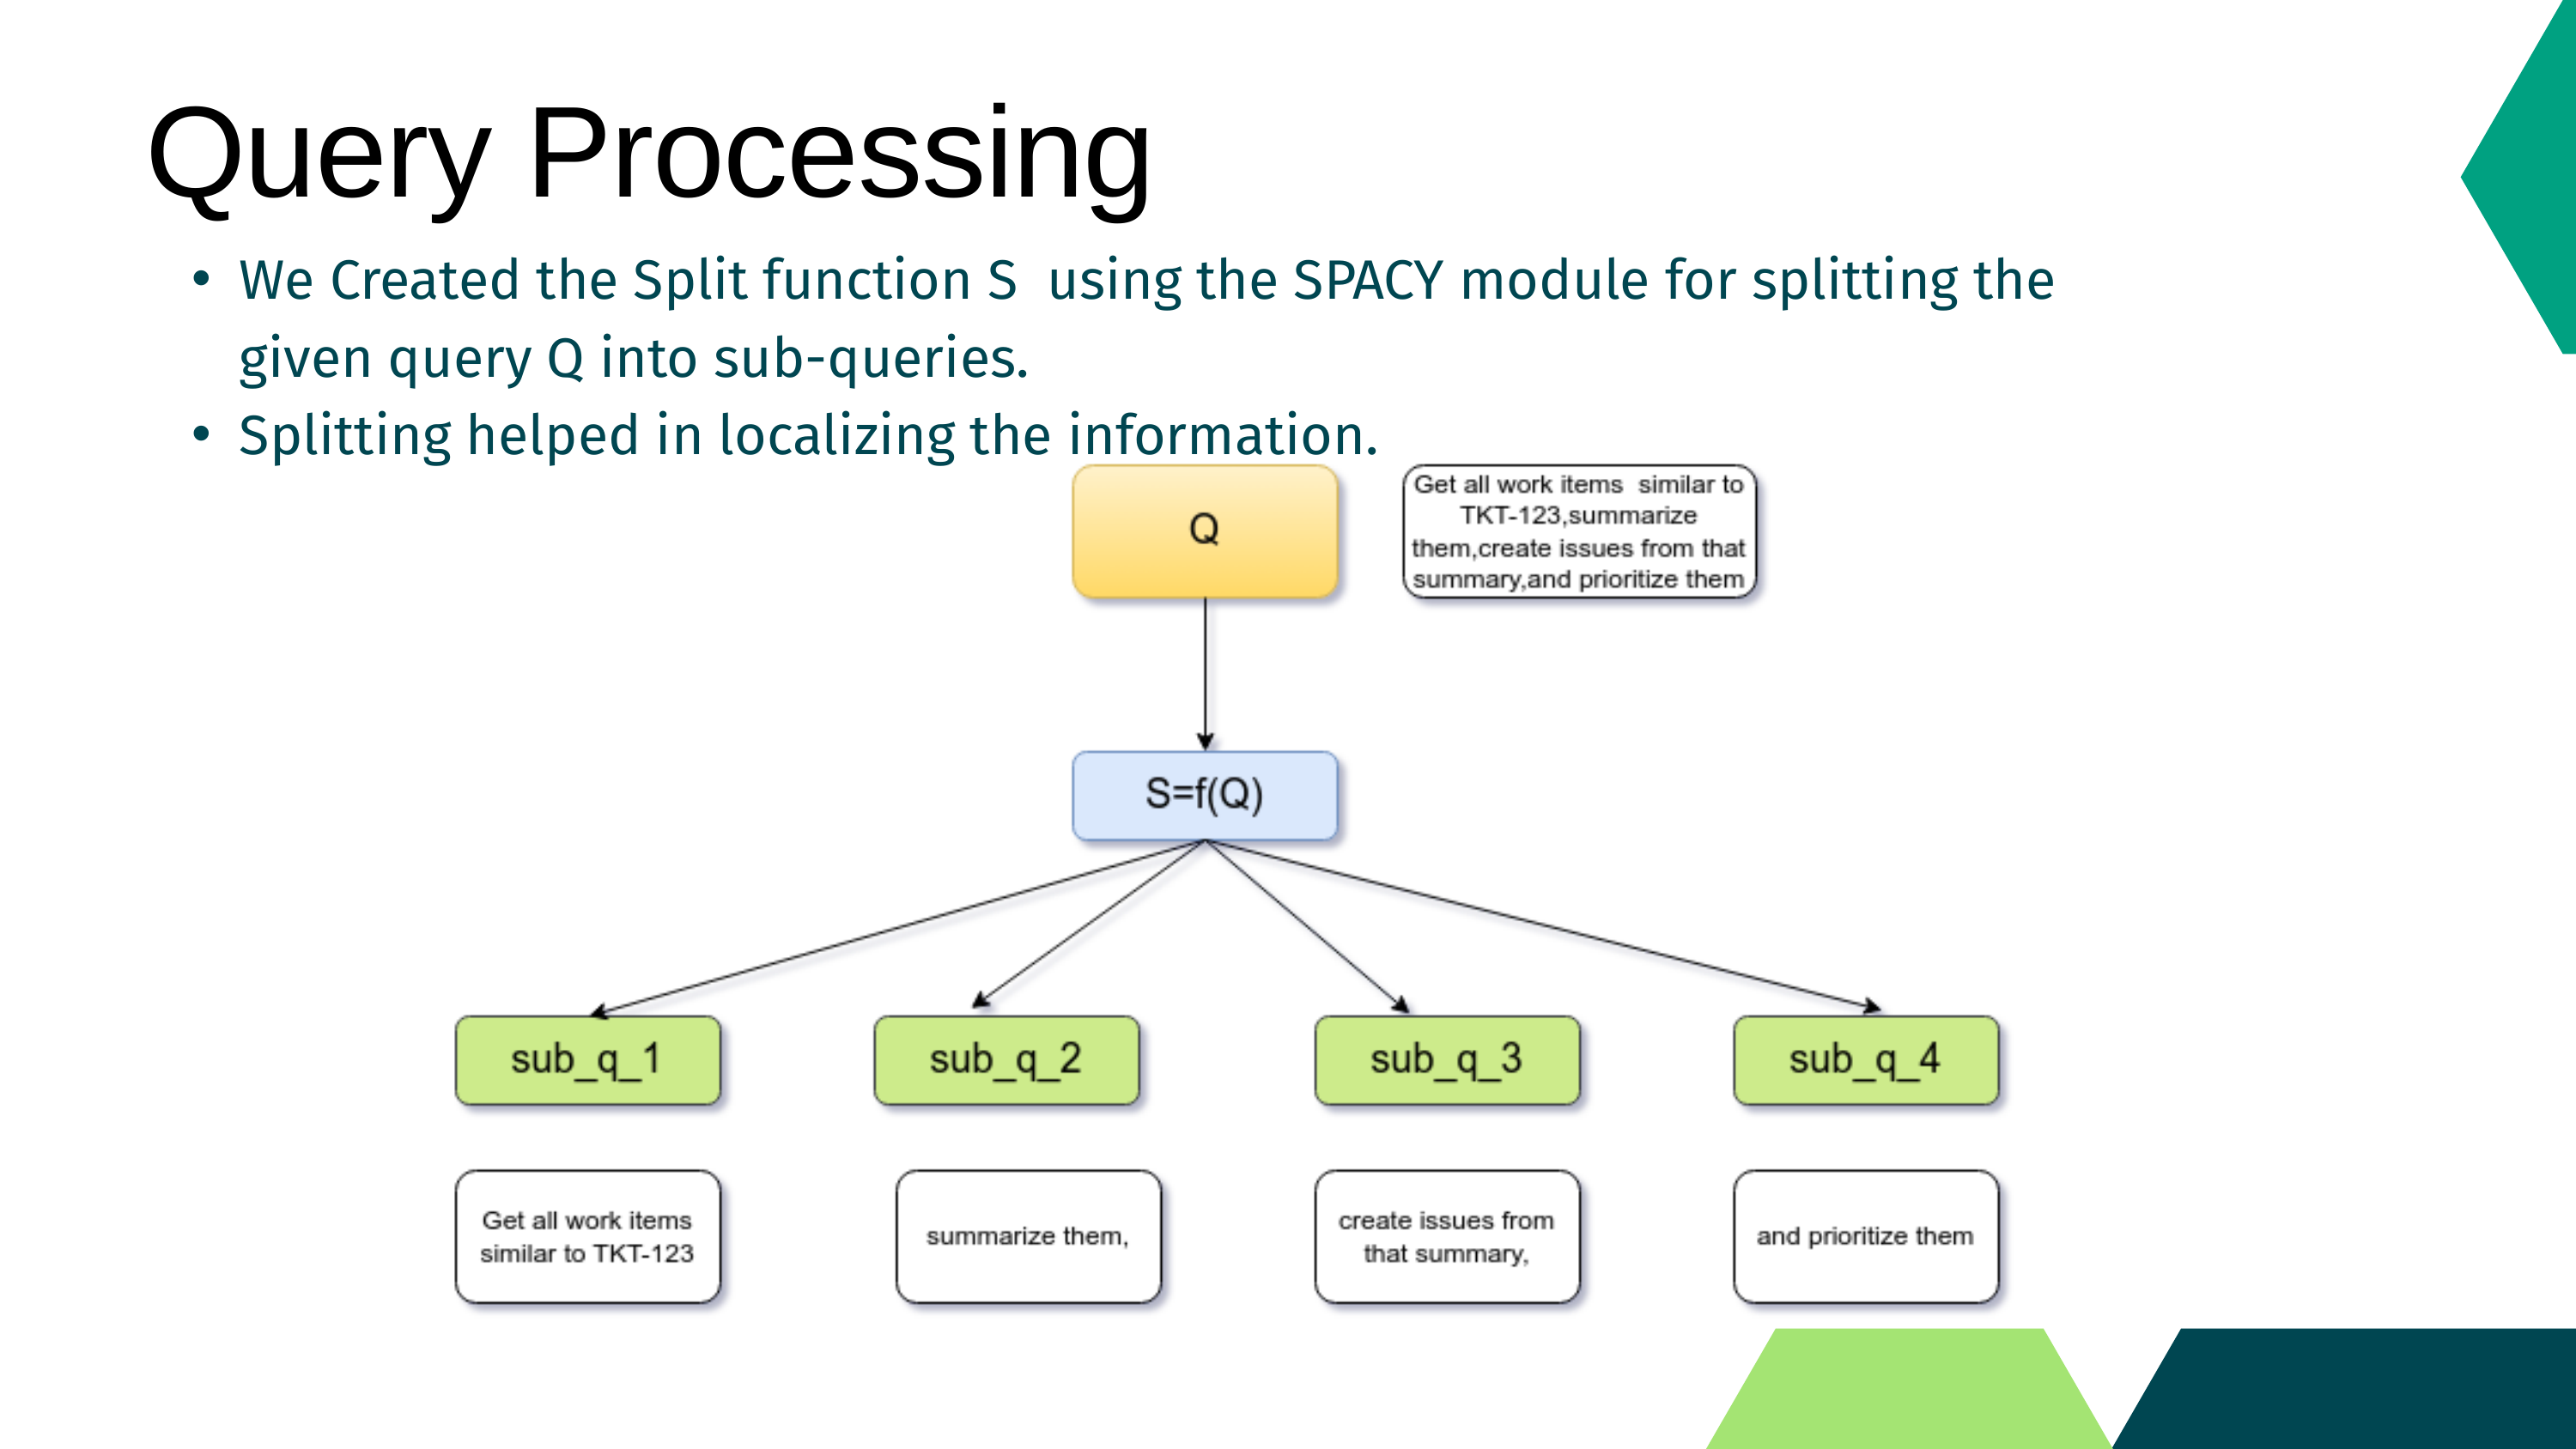

Query Processing
We Created the Split function S  using the SPACY module for splitting the given query Q into sub-queries.
Splitting helped in localizing the information.